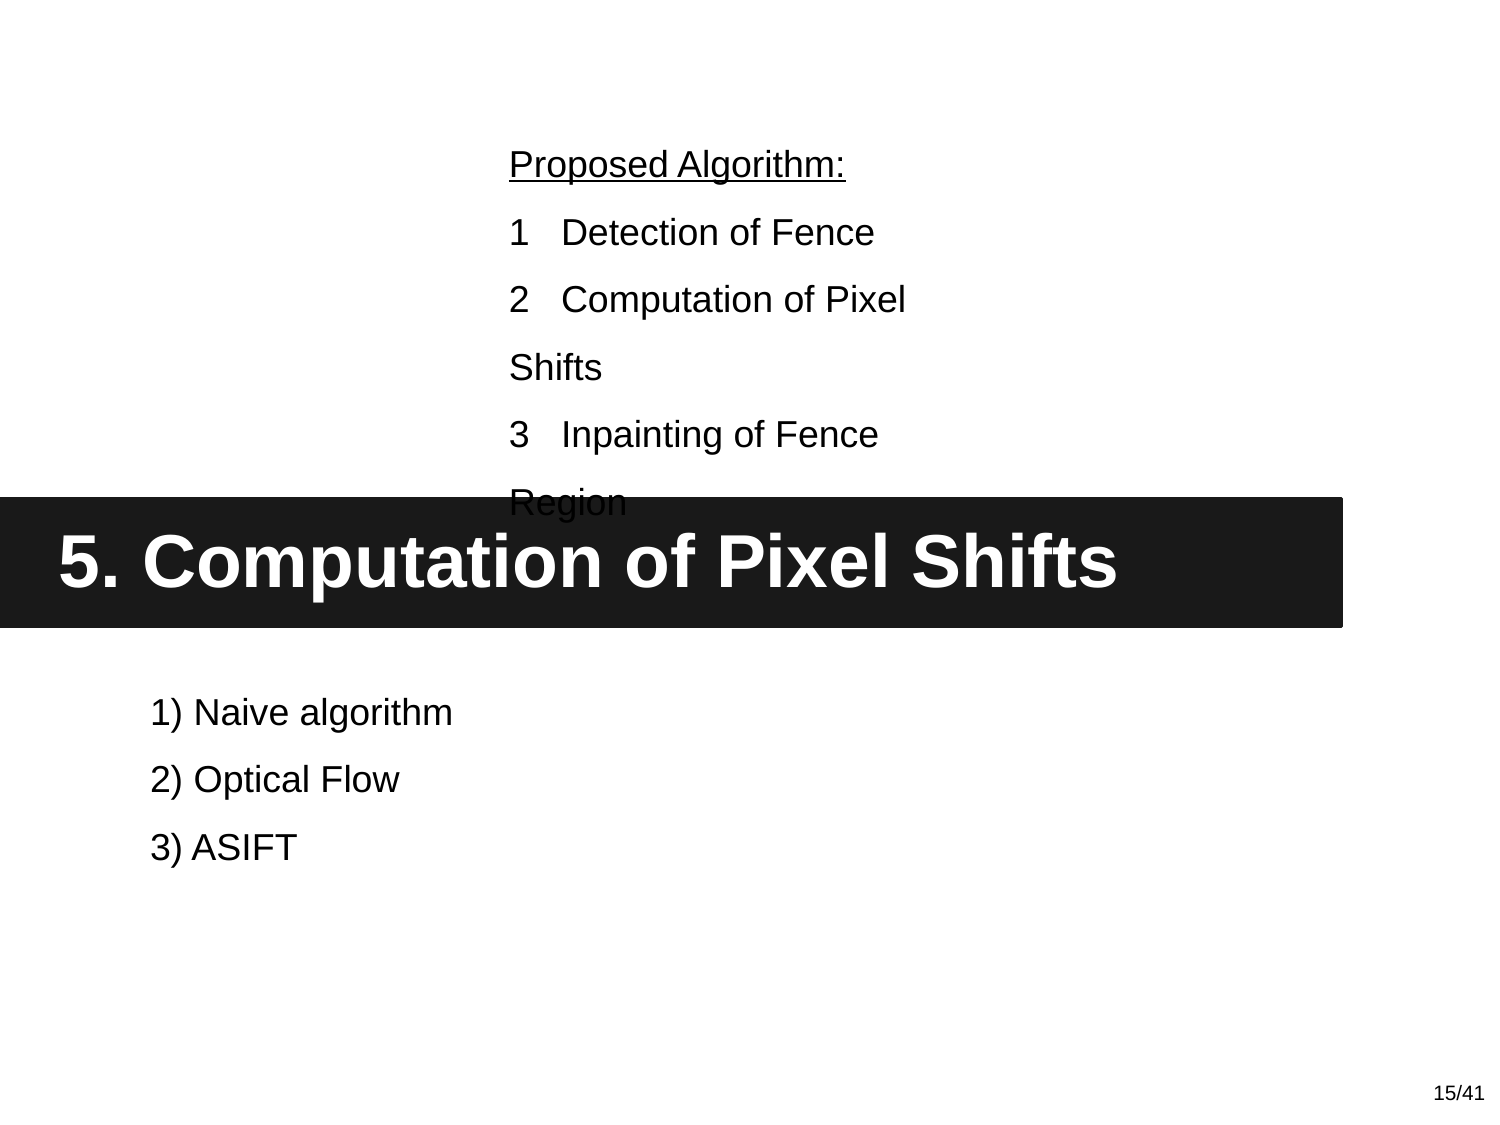

Proposed Algorithm:
1   Detection of Fence
2   Computation of Pixel Shifts
3   Inpainting of Fence Region
5. Computation of Pixel Shifts

1) Naive algorithm
2) Optical Flow
3) ASIFT
15/41